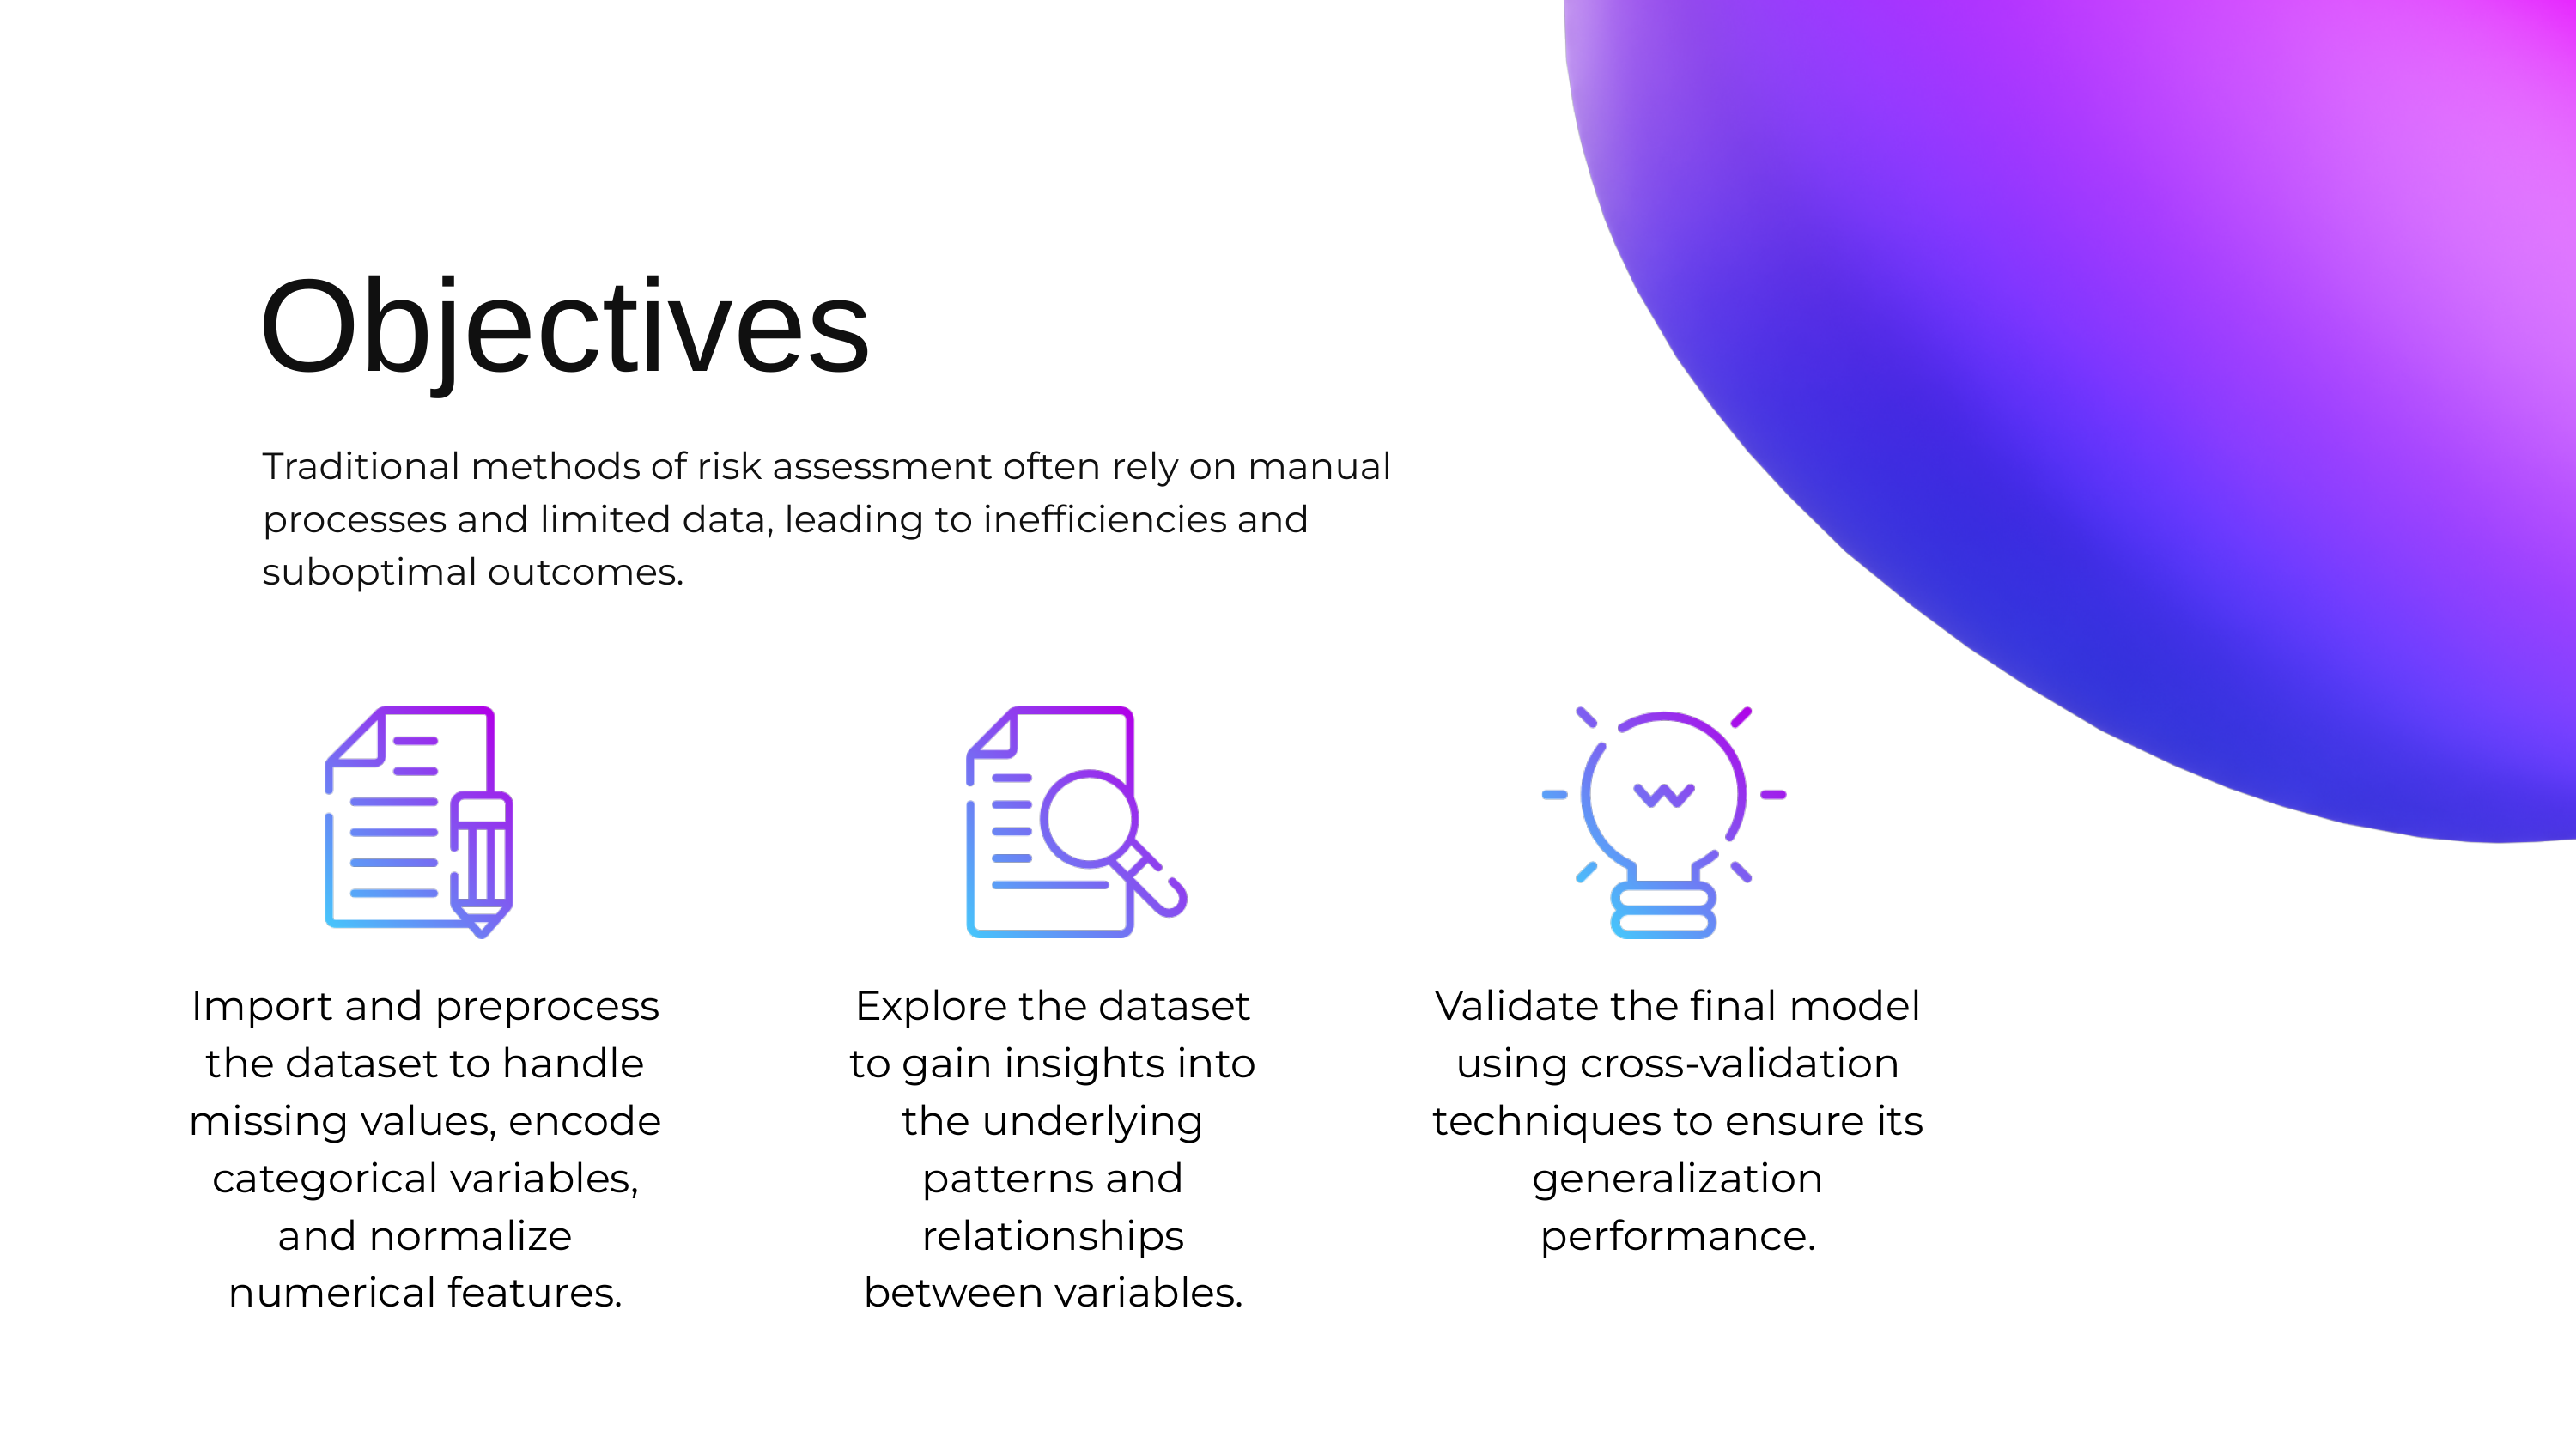

Objectives
Traditional methods of risk assessment often rely on manual processes and limited data, leading to inefficiencies and suboptimal outcomes.

Import and preprocess the dataset to handle missing values, encode categorical variables, and normalize numerical features.
Explore the dataset to gain insights into the underlying patterns and relationships between variables.
Validate the final model using cross-validation techniques to ensure its generalization performance.